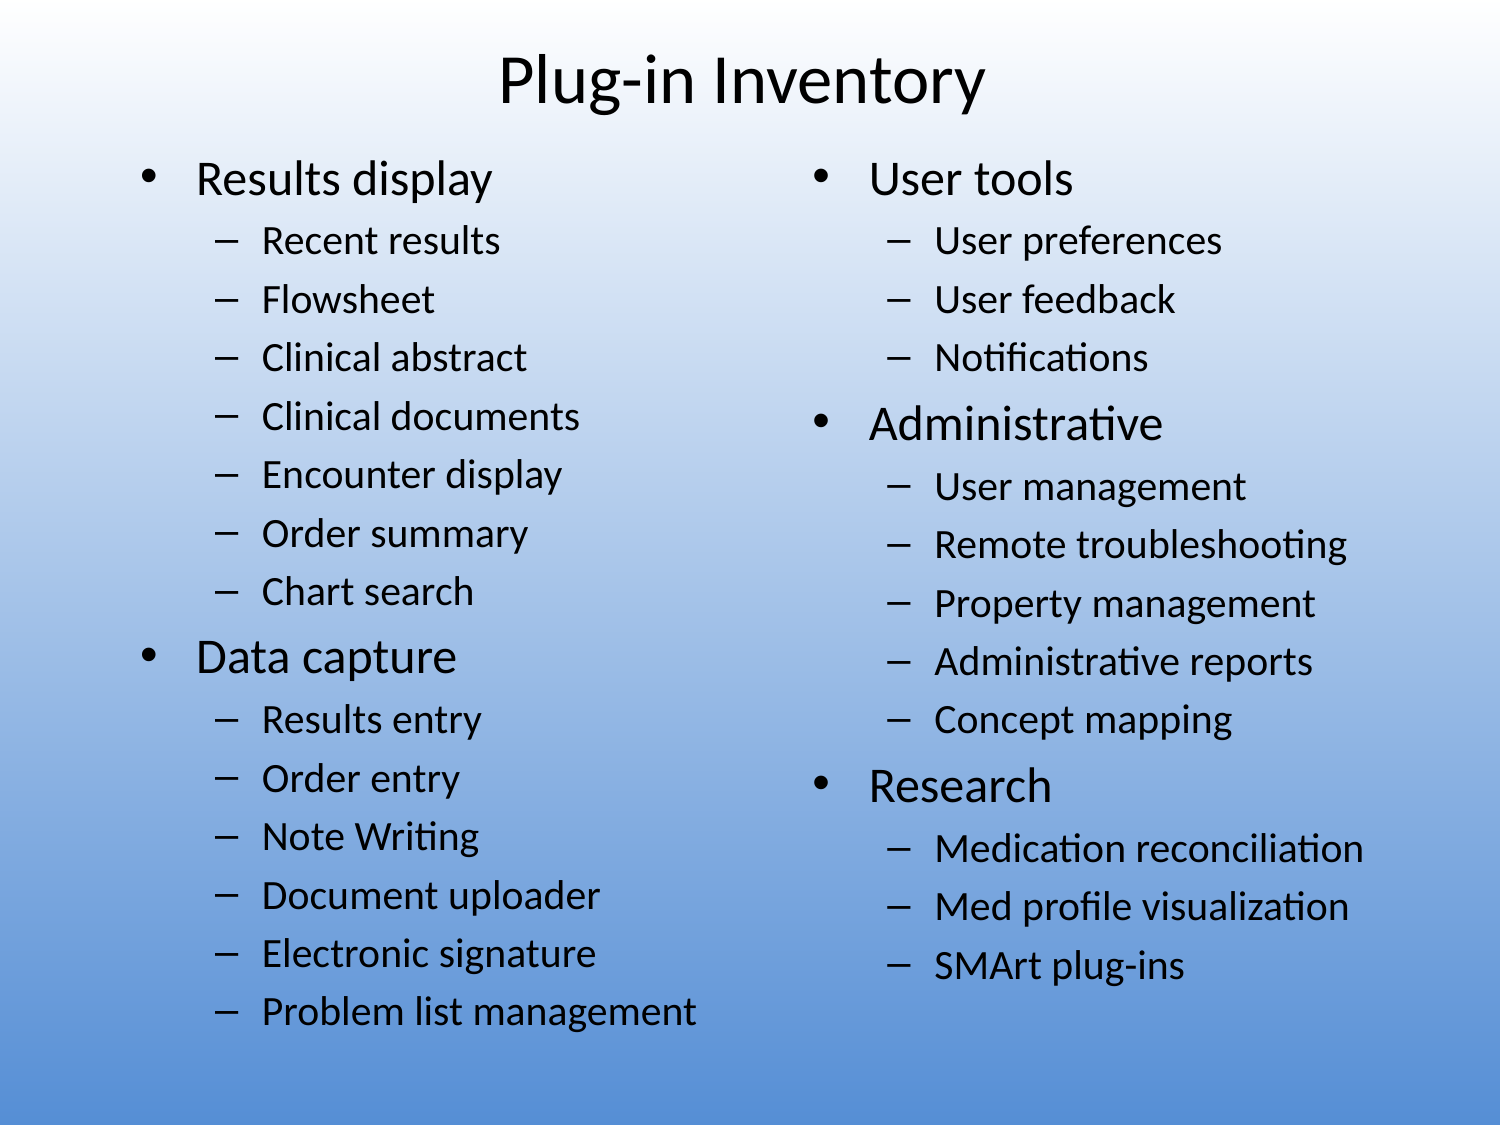

# Plug-in Inventory
Results display
Recent results
Flowsheet
Clinical abstract
Clinical documents
Encounter display
Order summary
Chart search
Data capture
Results entry
Order entry
Note Writing
Document uploader
Electronic signature
Problem list management
User tools
User preferences
User feedback
Notifications
Administrative
User management
Remote troubleshooting
Property management
Administrative reports
Concept mapping
Research
Medication reconciliation
Med profile visualization
SMArt plug-ins